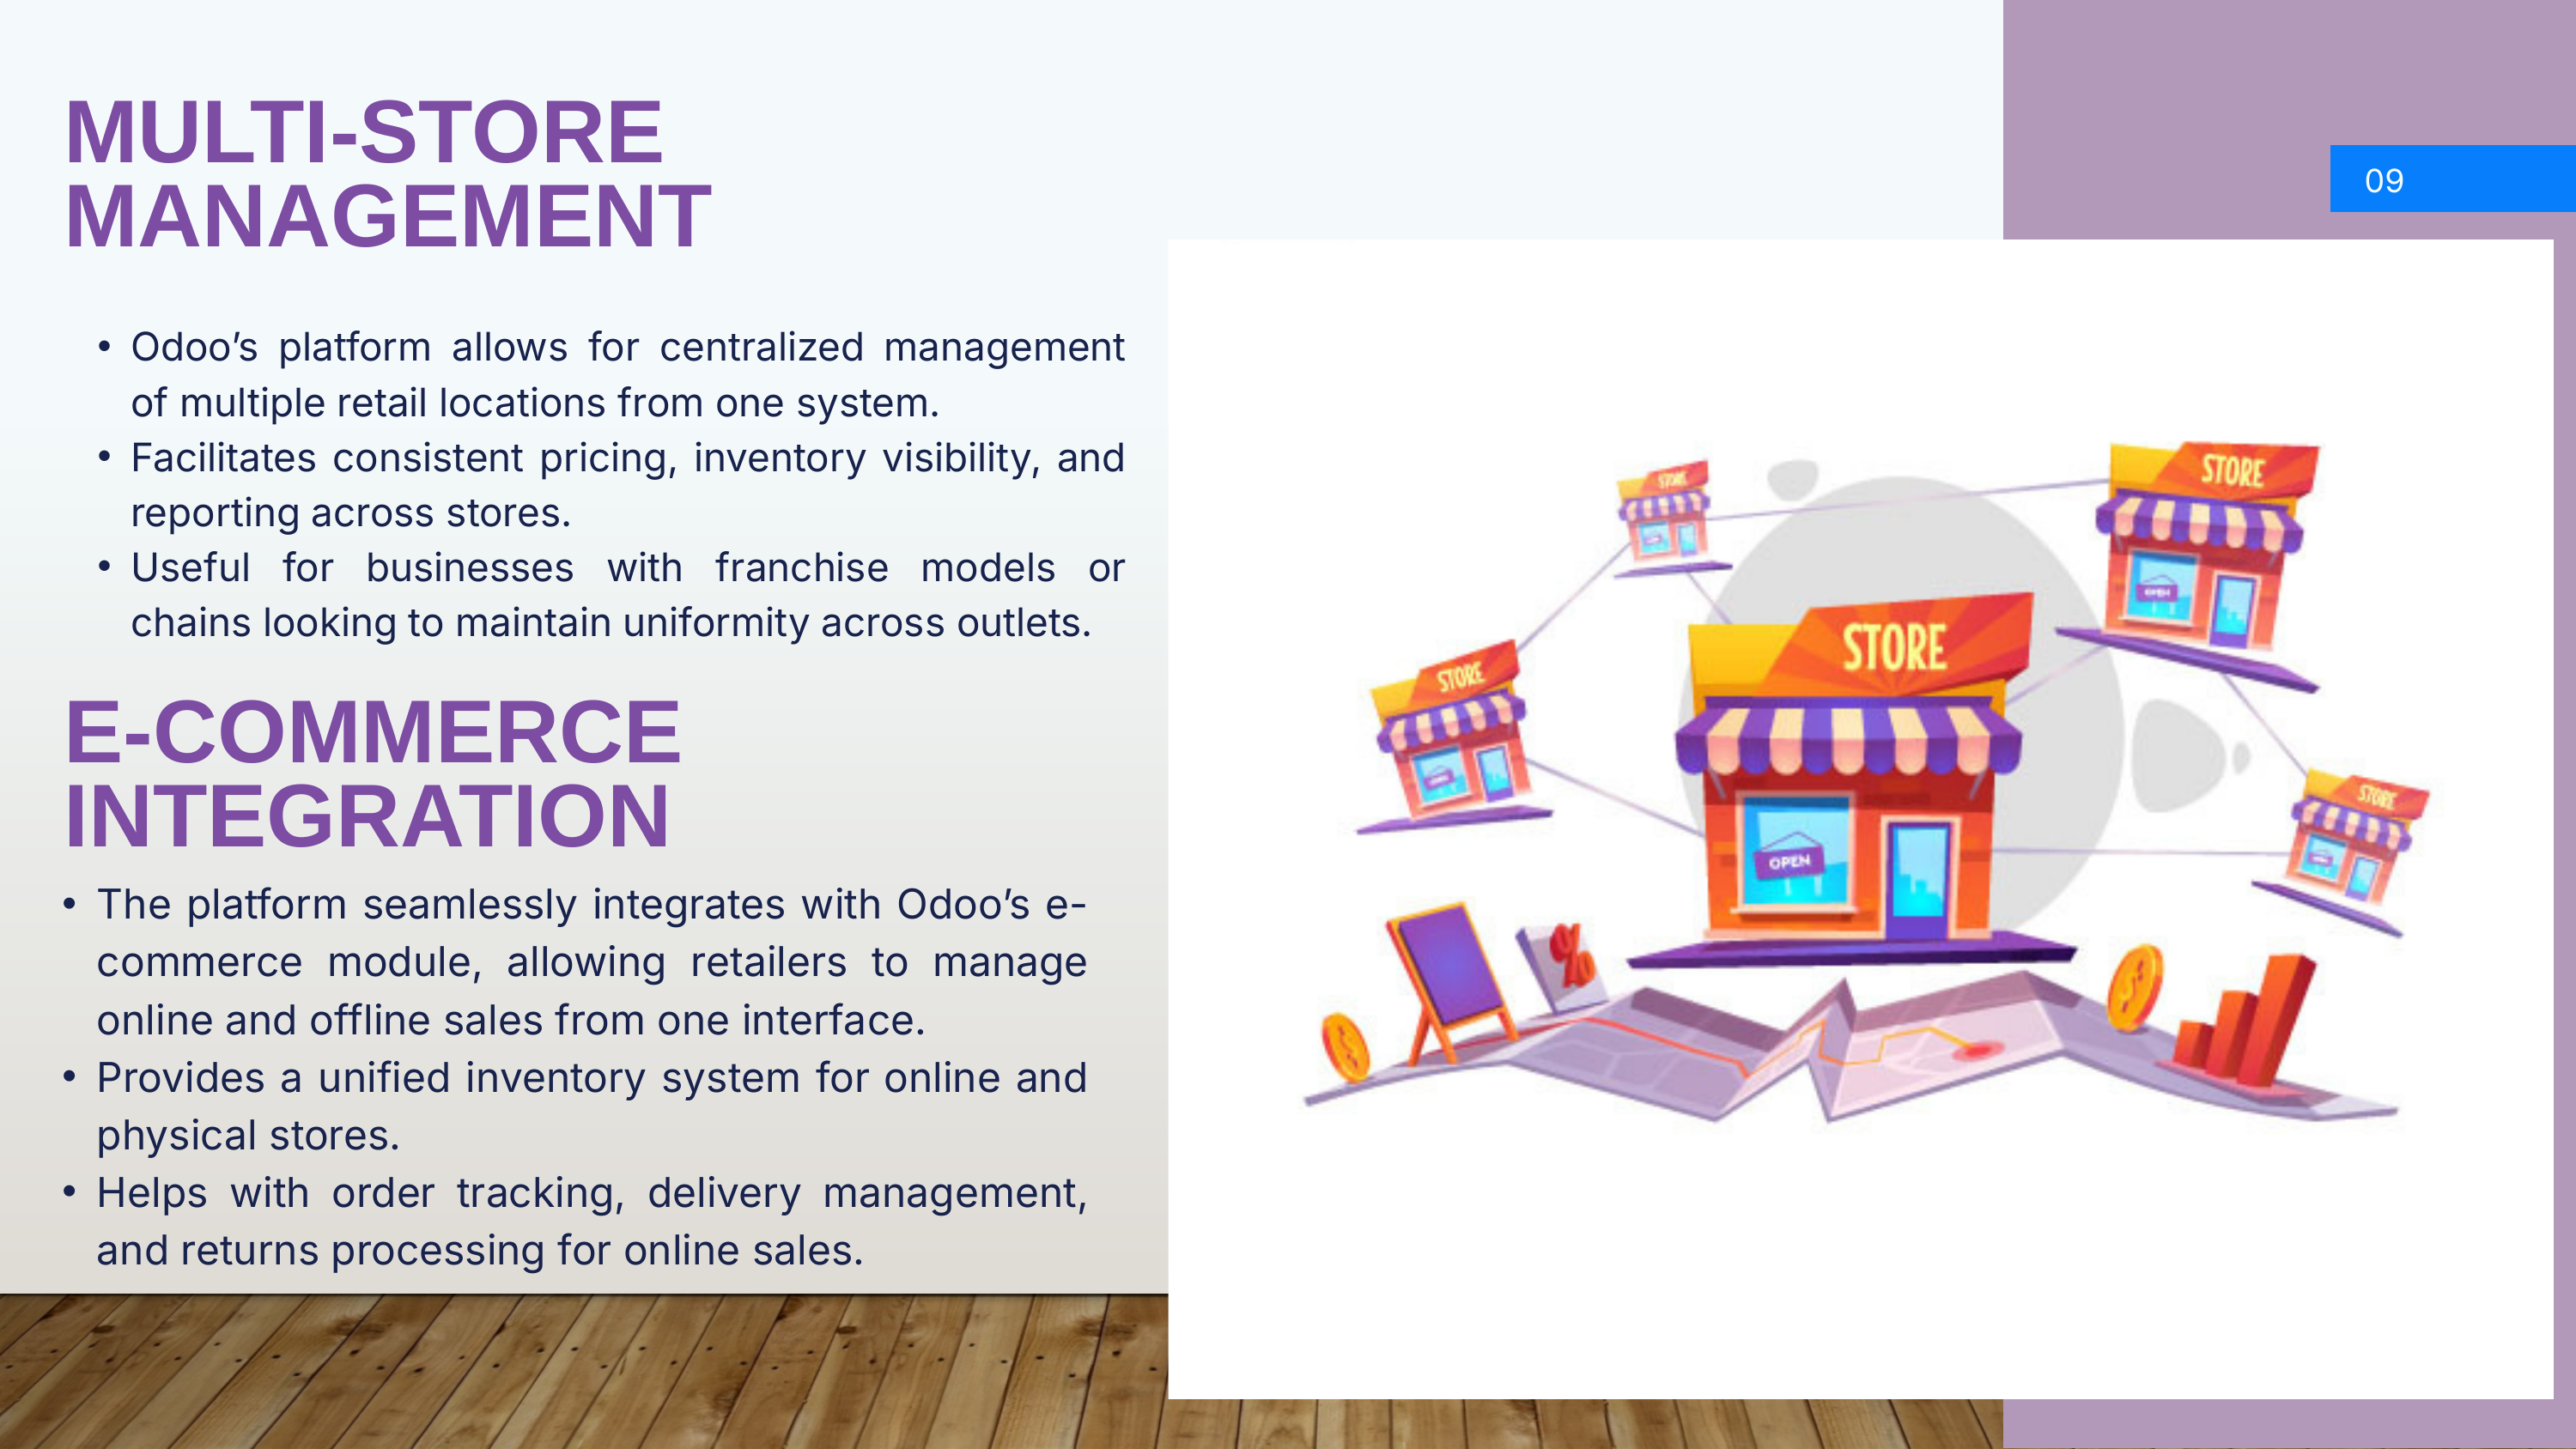

MULTI-STORE
MANAGEMENT

09

Odoo’s platform allows for centralized management of multiple retail locations from one system.
Facilitates consistent pricing, inventory visibility, and reporting across stores.
Useful for businesses with franchise models or chains looking to maintain uniformity across outlets.

E-COMMERCE
INTEGRATION
The platform seamlessly integrates with Odoo’s e-commerce module, allowing retailers to manage online and offline sales from one interface.
Provides a unified inventory system for online and physical stores.
Helps with order tracking, delivery management, and returns processing for online sales.